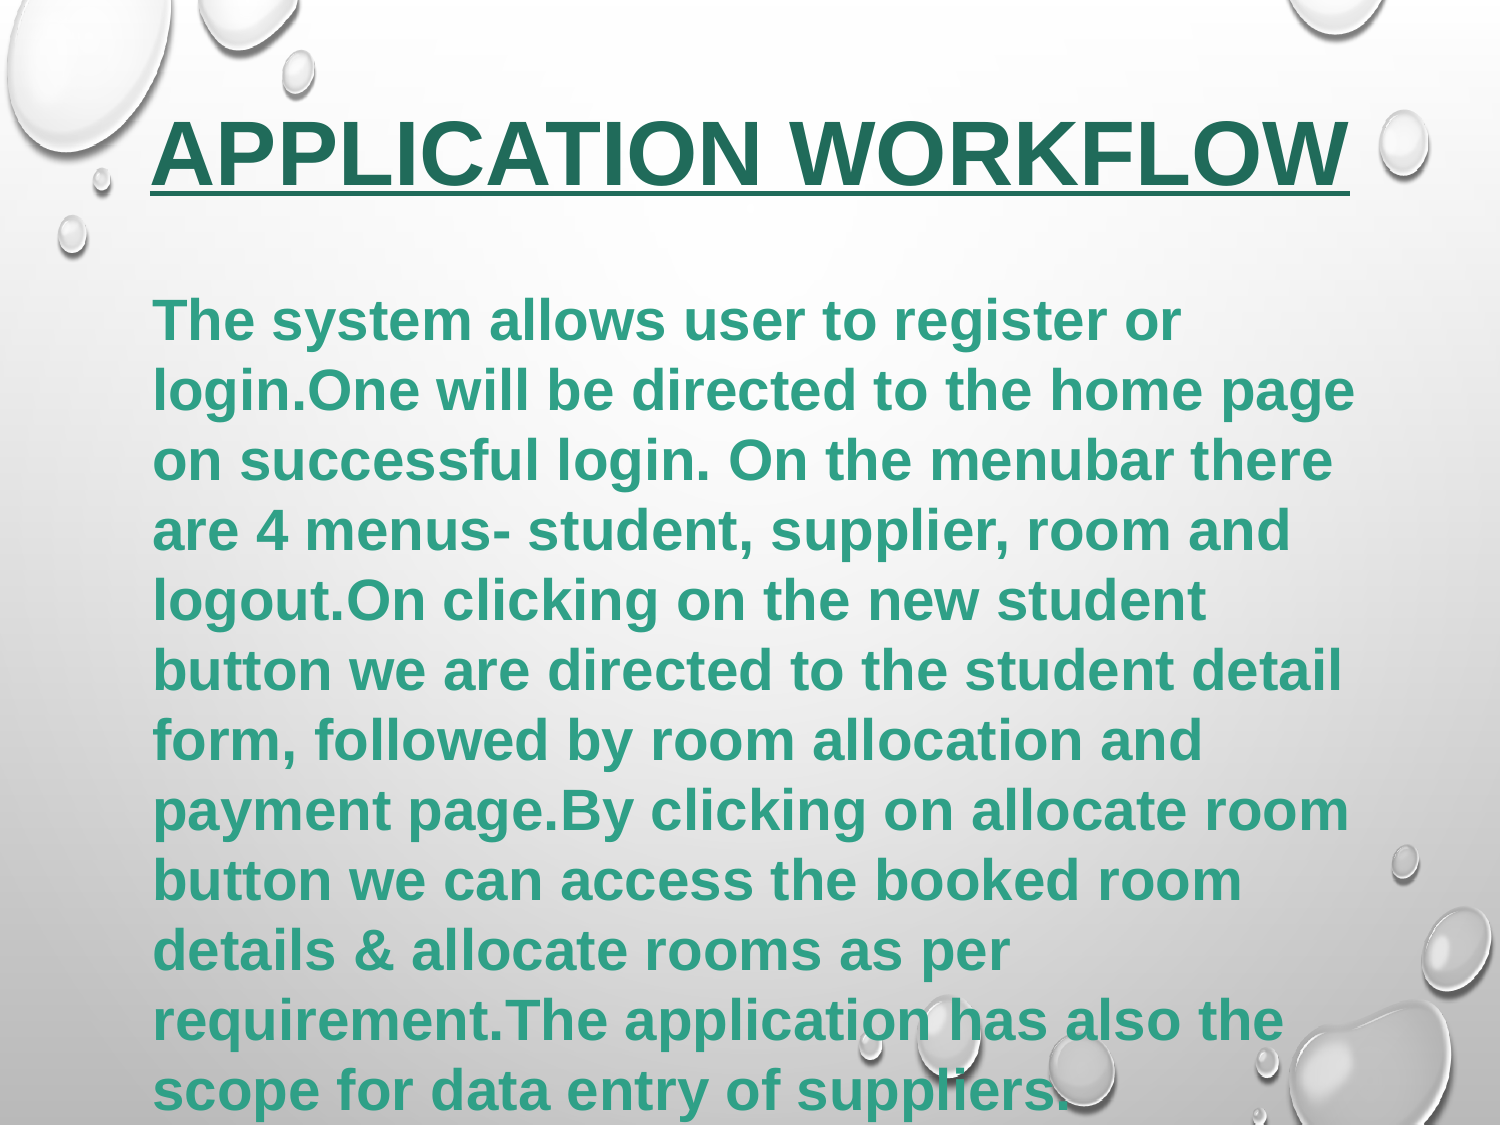

# Application workflow
The system allows user to register or login.One will be directed to the home page on successful login. On the menubar there are 4 menus- student, supplier, room and logout.On clicking on the new student button we are directed to the student detail form, followed by room allocation and payment page.By clicking on allocate room button we can access the booked room details & allocate rooms as per requirement.The application has also the scope for data entry of suppliers.